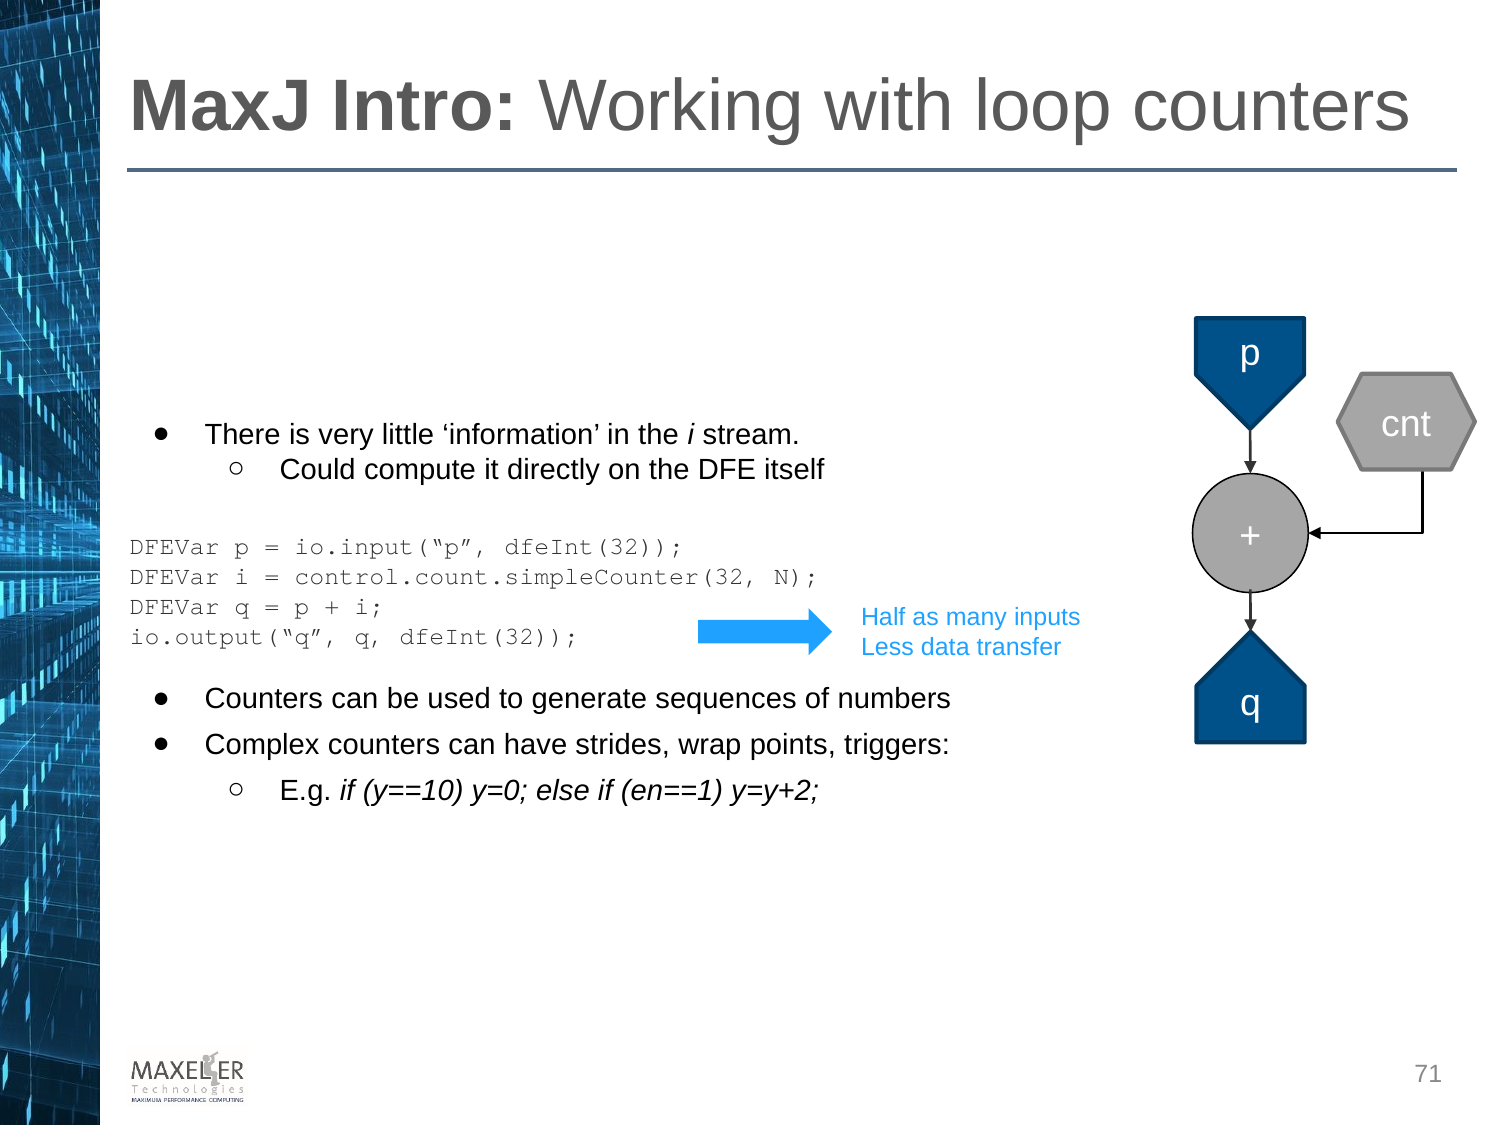

MaxJ Intro: Working with loop counters

d

cnt
There is very little ‘information’ in the i stream.
Could compute it directly on the DFE itself

DFEVar p = io.input(“p”, dfeInt(32));
DFEVar i = control.count.simpleCounter(32, N);
DFEVar q = p + i;
io.output(“q”, q, dfeInt(32));

Counters can be used to generate sequences of numbers
Complex counters can have strides, wrap points, triggers:
E.g. if (y==10) y=0; else if (en==1) y=y+2;

+
Half as many inputs
Less data transfer

q
71